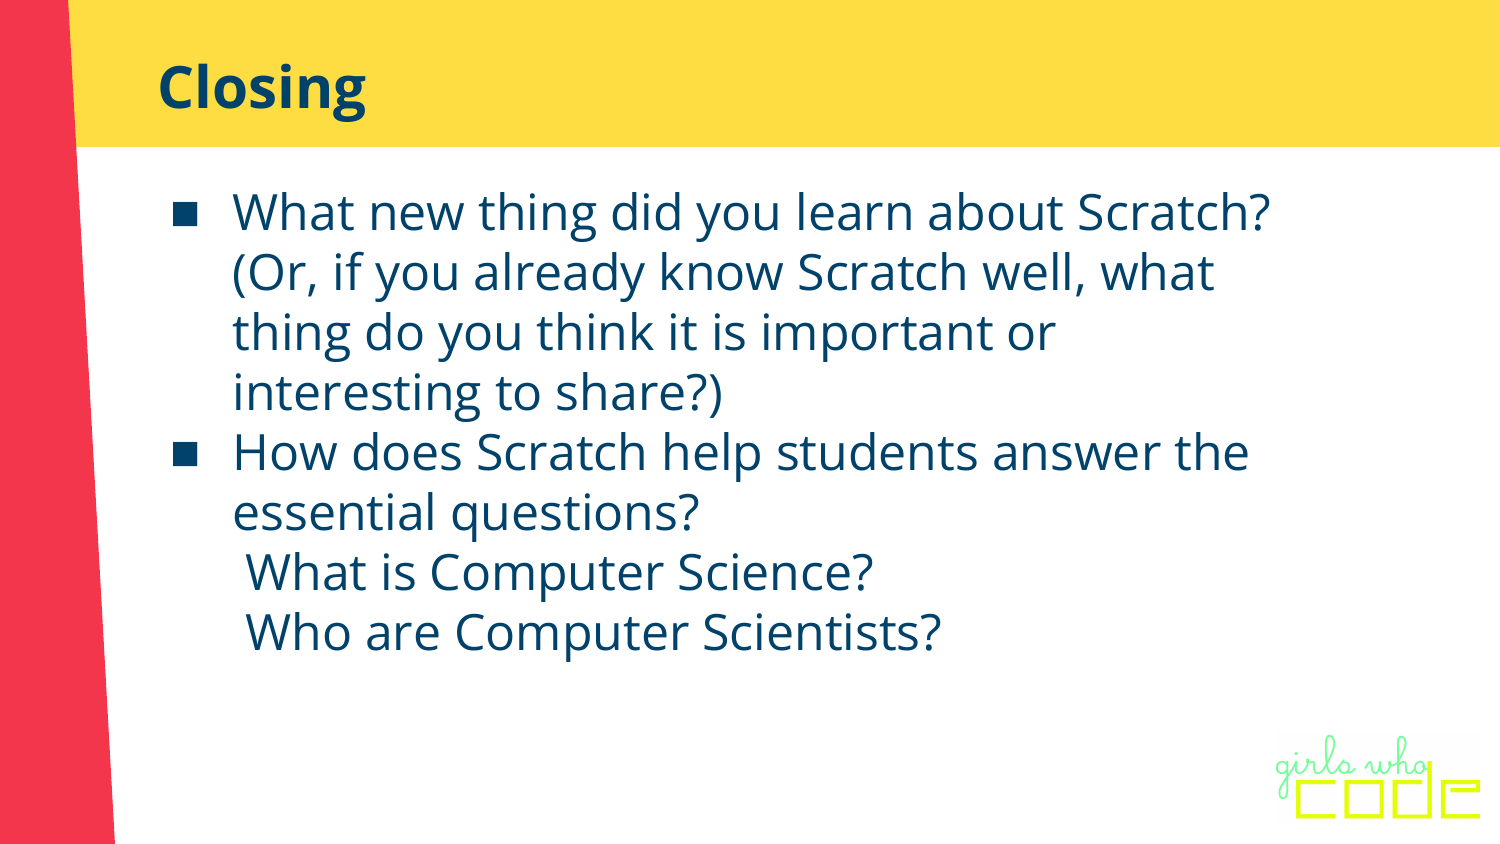

# Closing
What new thing did you learn about Scratch? (Or, if you already know Scratch well, what thing do you think it is important or interesting to share?)
How does Scratch help students answer the essential questions?
What is Computer Science?
Who are Computer Scientists?